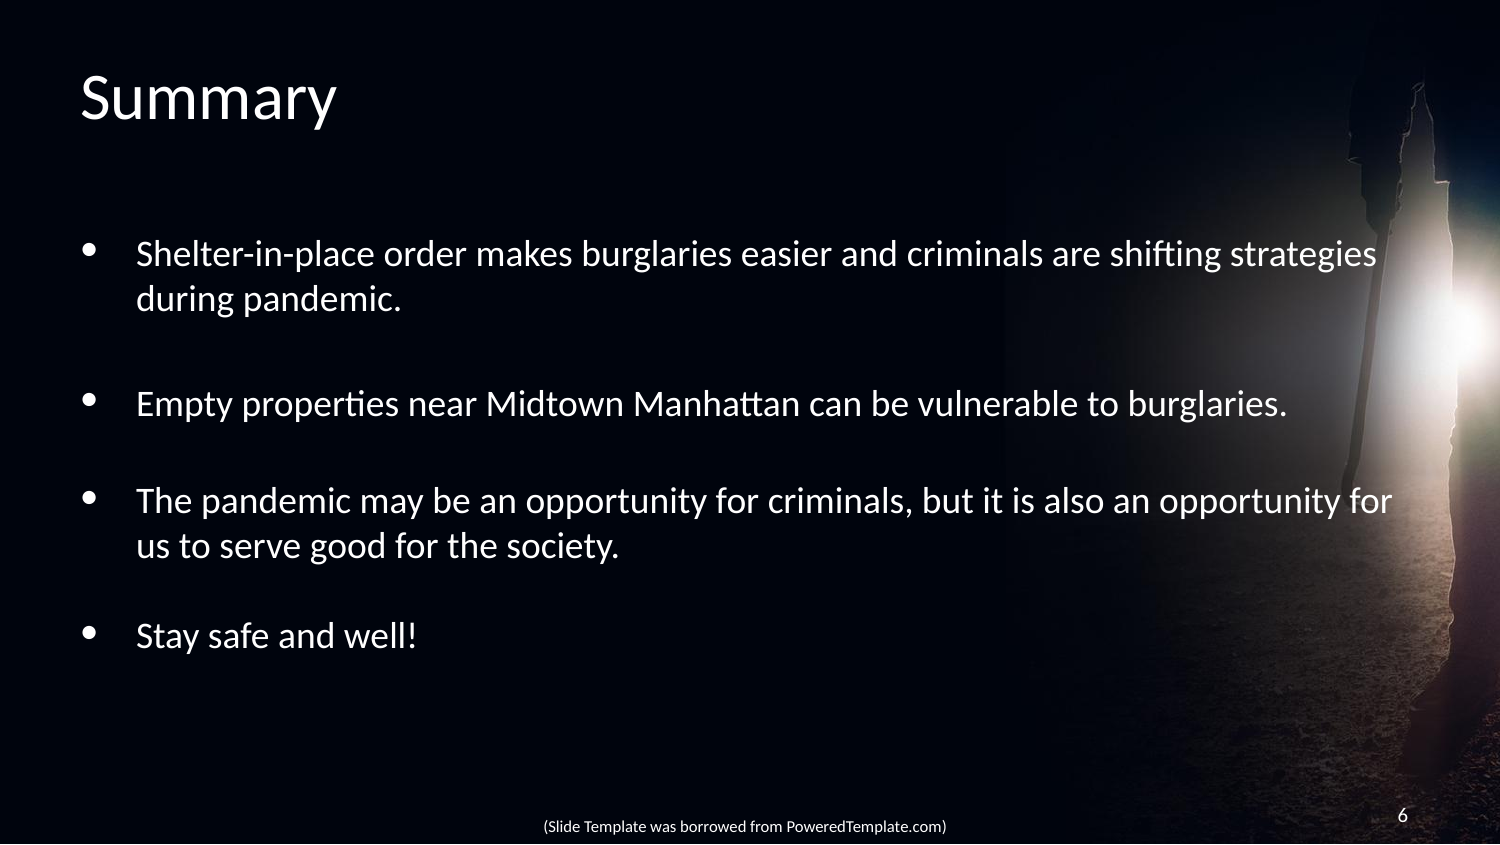

# Summary
Shelter-in-place order makes burglaries easier and criminals are shifting strategies during pandemic.

Empty properties near Midtown Manhattan can be vulnerable to burglaries.

The pandemic may be an opportunity for criminals, but it is also an opportunity for us to serve good for the society.

Stay safe and well!
6
(Slide Template was borrowed from PoweredTemplate.com)